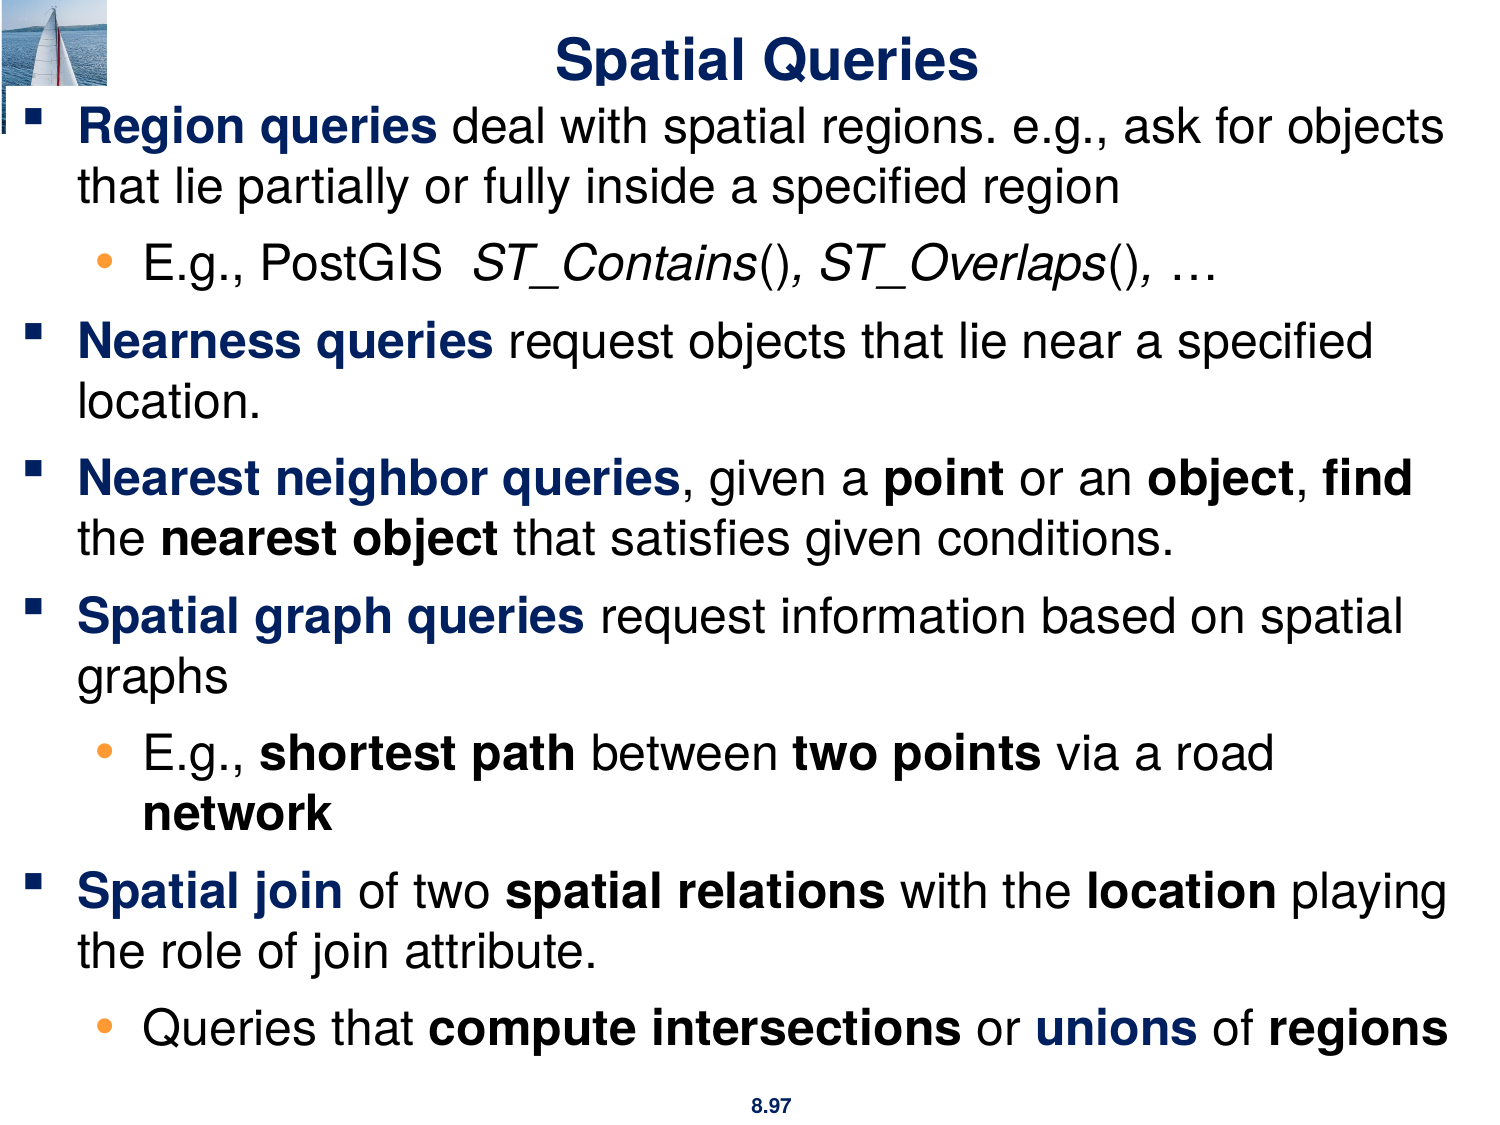

# Spatial Queries
Region queries deal with spatial regions. e.g., ask for objects that lie partially or fully inside a specified region
E.g., PostGIS  ST_Contains(), ST_Overlaps(), …
Nearness queries request objects that lie near a specified location.
Nearest neighbor queries, given a point or an object, find the nearest object that satisfies given conditions.
Spatial graph queries request information based on spatial graphs
E.g., shortest path between two points via a road network
Spatial join of two spatial relations with the location playing the role of join attribute.
Queries that compute intersections or unions of regions